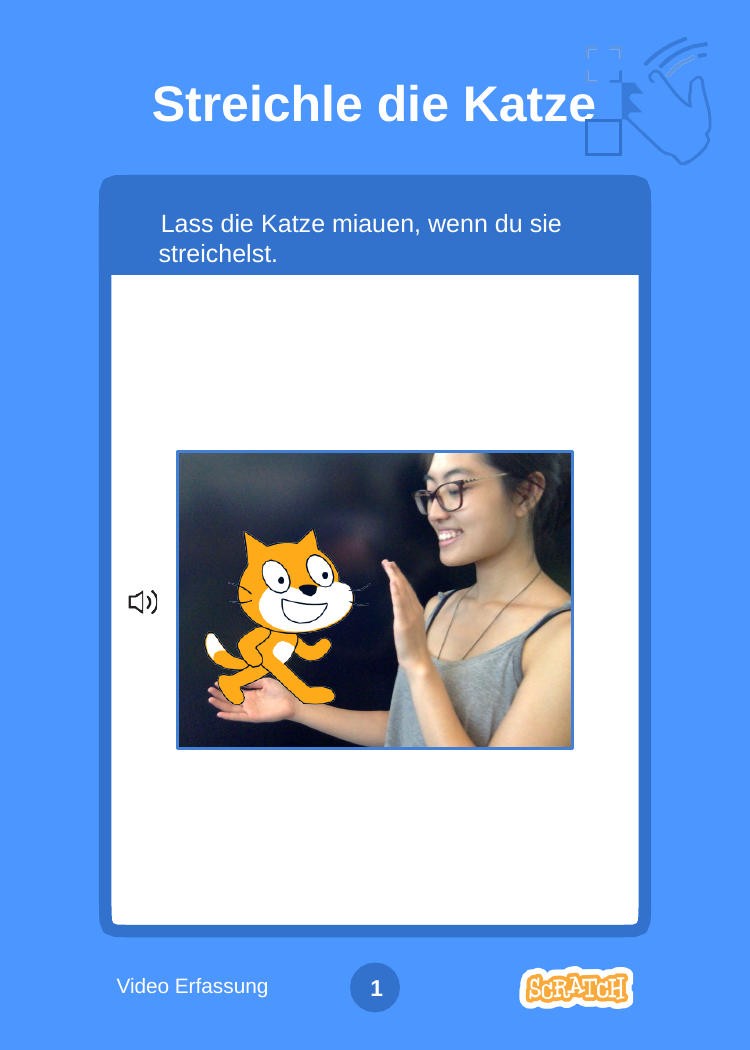

# Streichle die Katze

Lass die Katze miauen, wenn du sie streichelst.

Video Erfassung
1